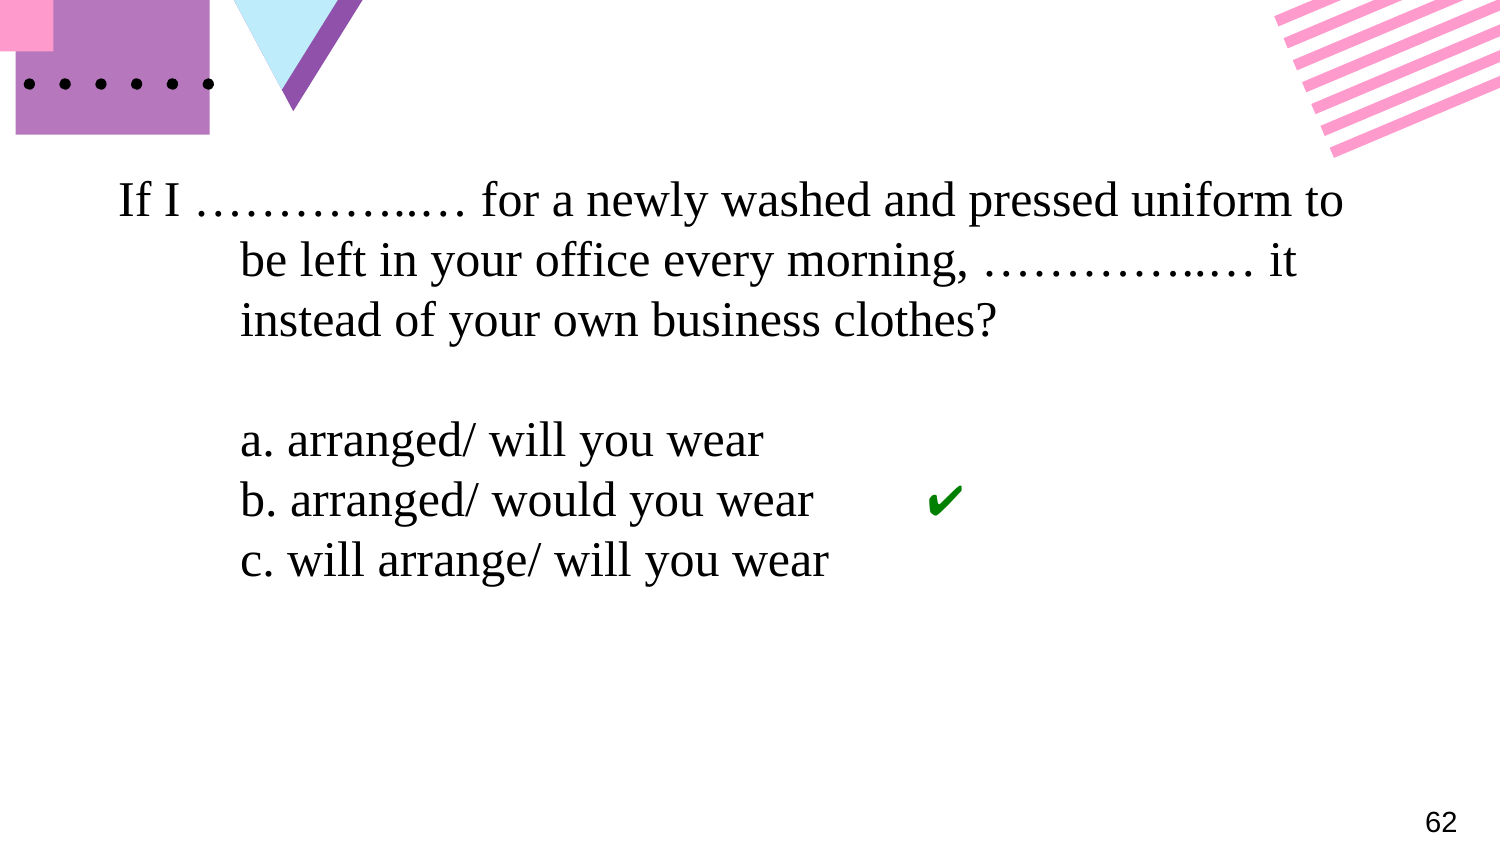

# If I …………..… for a newly washed and pressed uniform to be left in your office every morning, …………..… it instead of your own business clothes? a. arranged/ will you wear b. arranged/ would you wear c. will arrange/ will you wear
✔
62